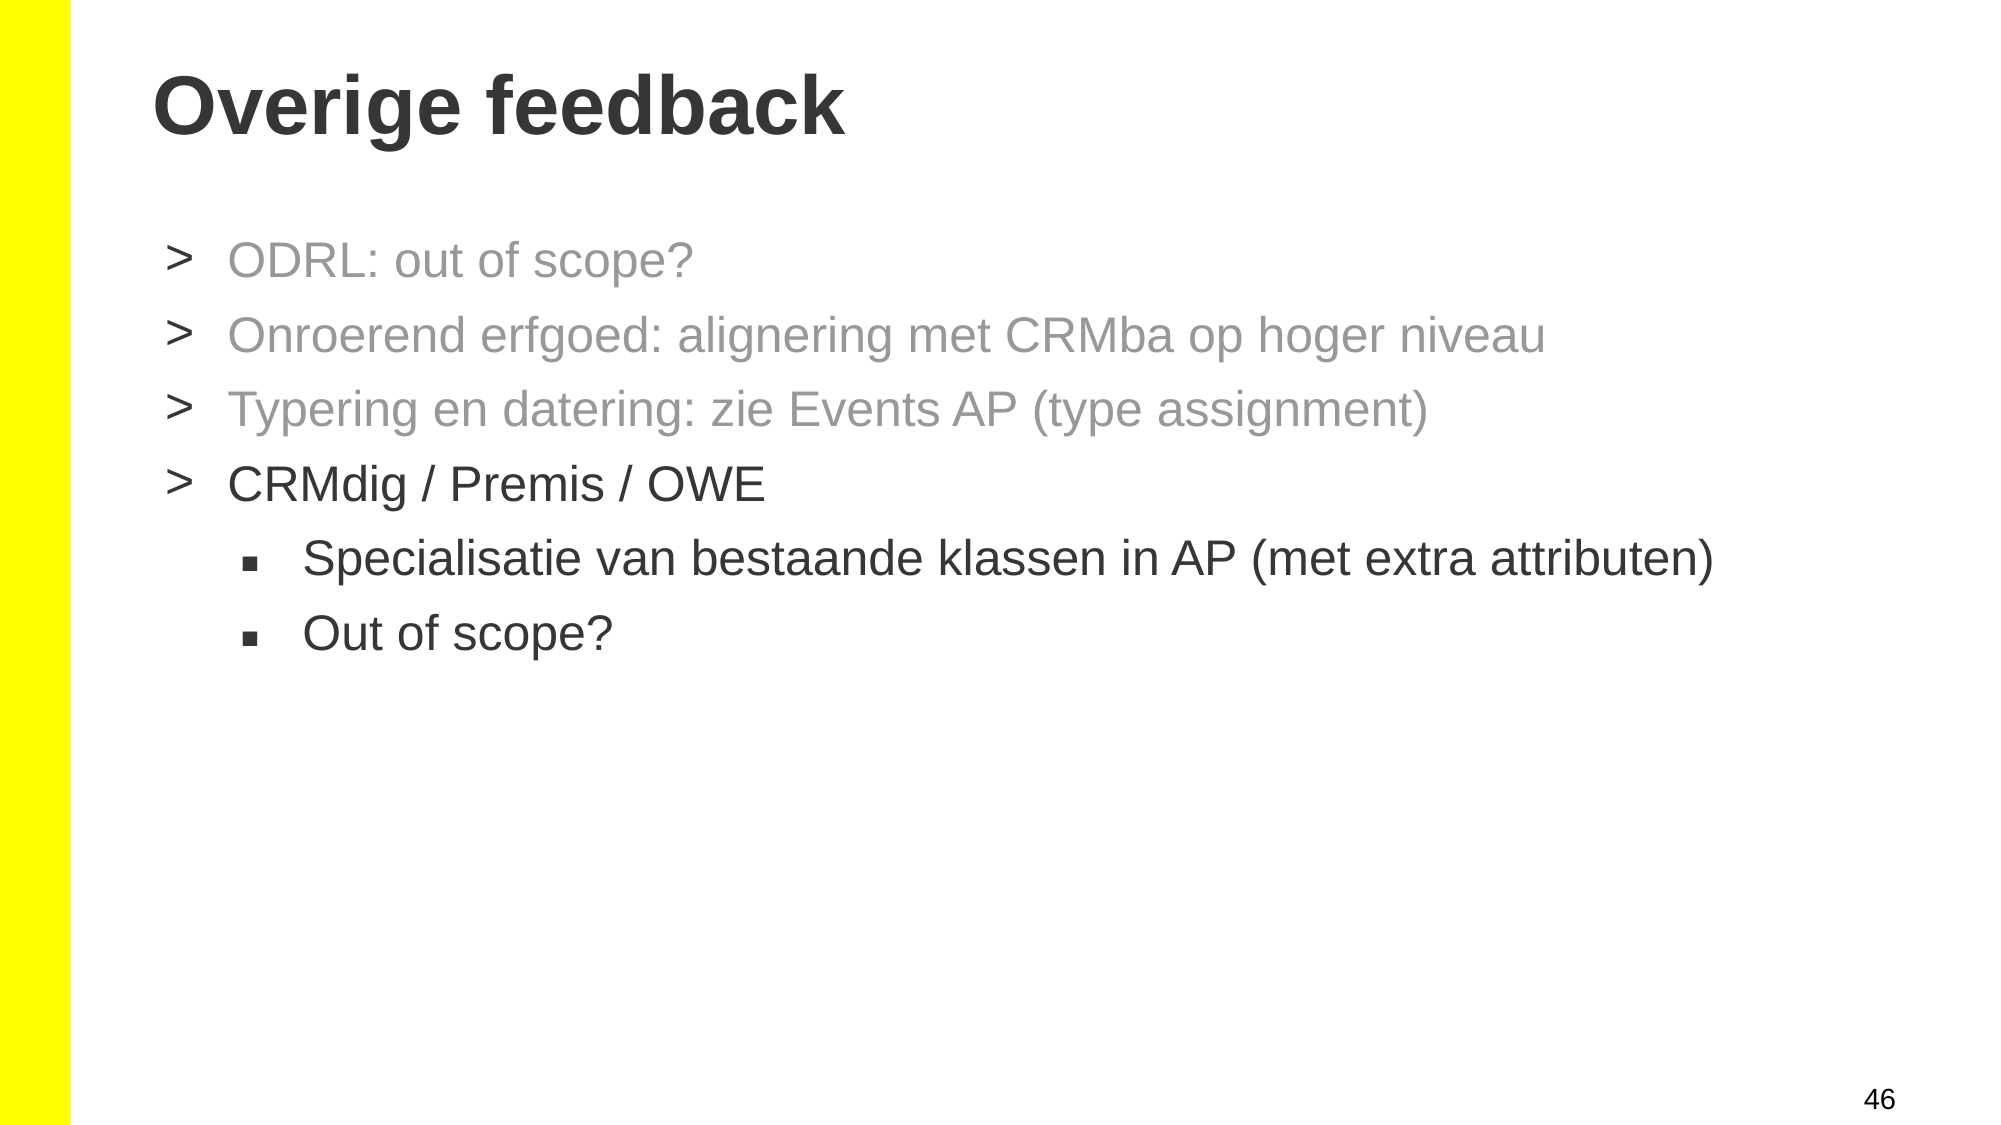

Overige feedback
ODRL: out of scope?
Onroerend erfgoed: alignering met CRMba op hoger niveau
Typering en datering: zie Events AP (type assignment)
CRMdig / Premis / OWE
Specialisatie van bestaande klassen in AP (met extra attributen)
Out of scope?

46